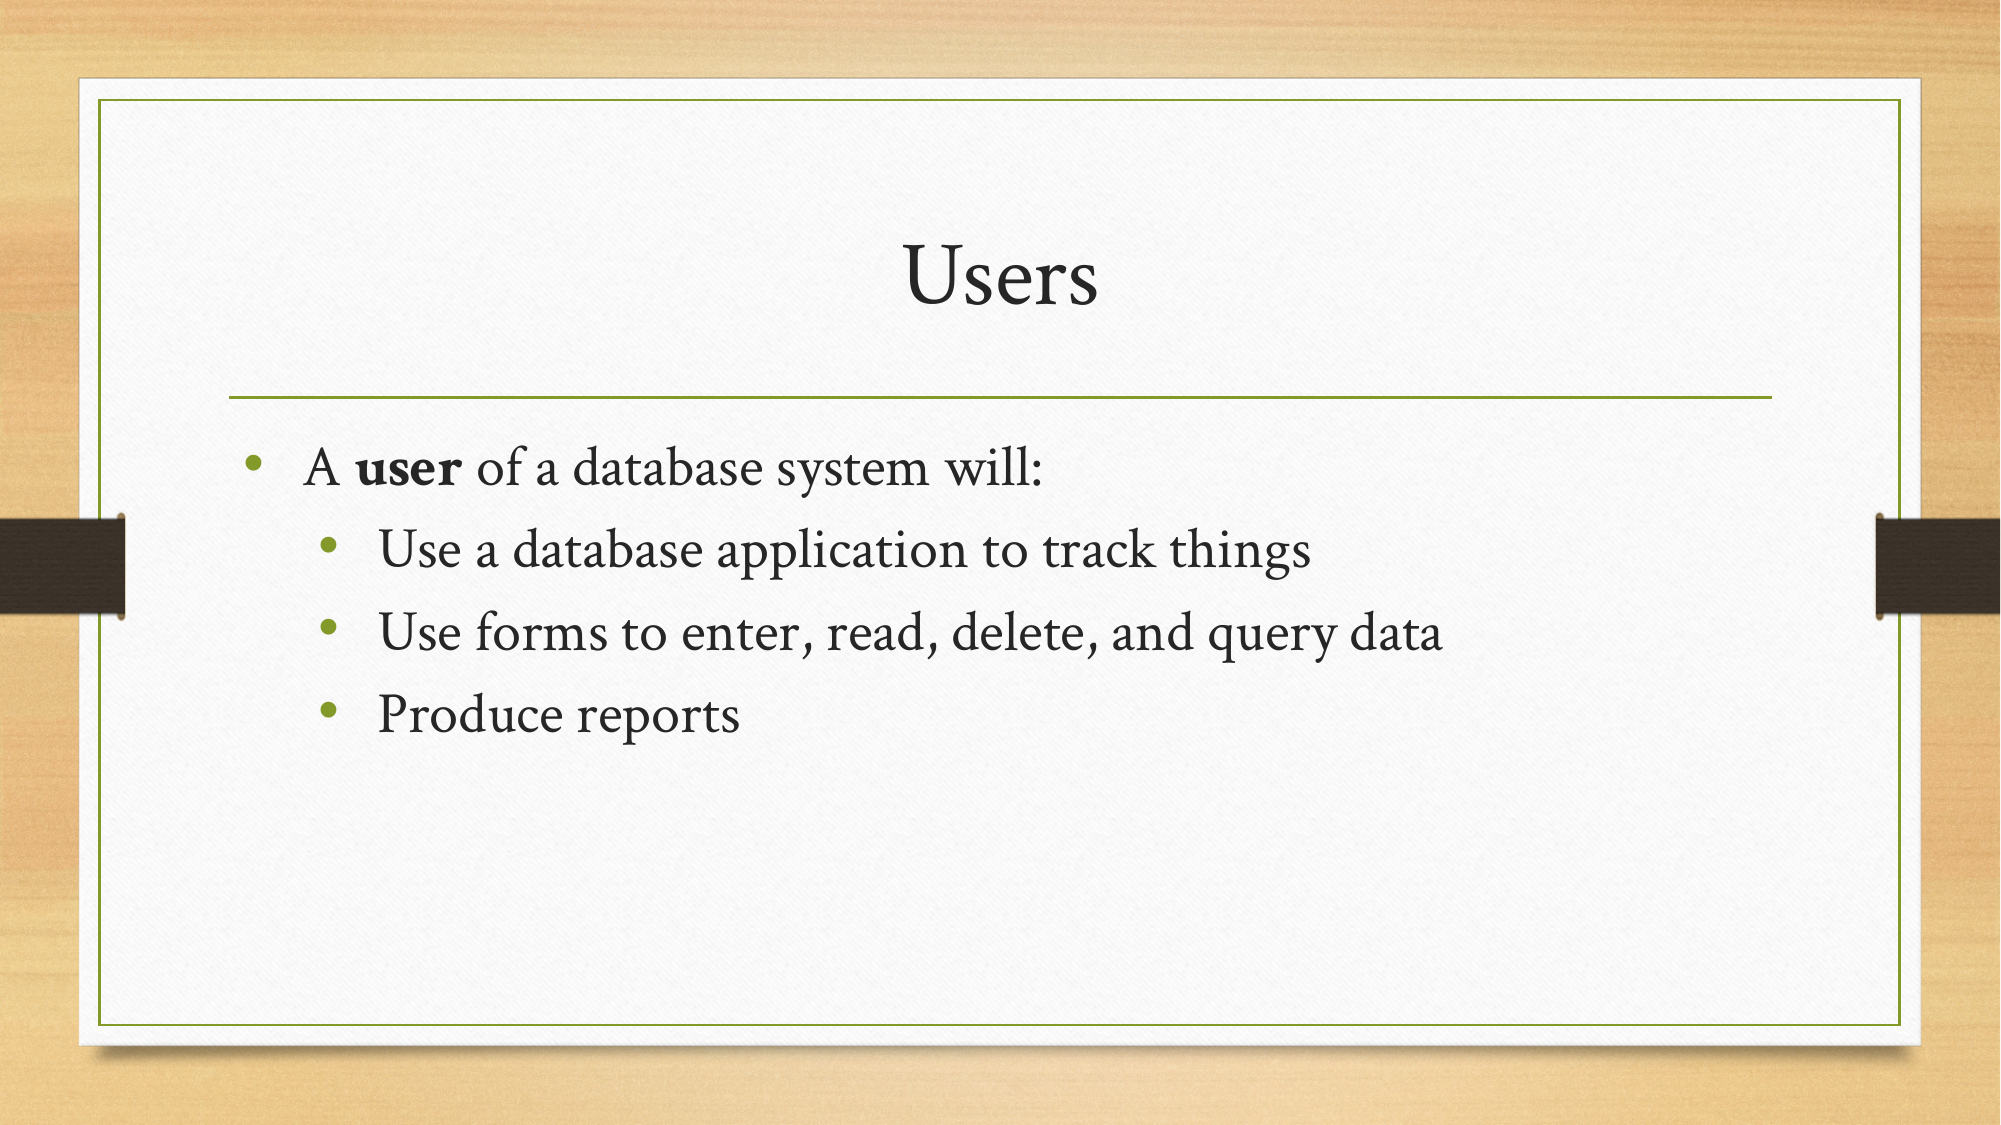

# Users
A user of a database system will:
Use a database application to track things
Use forms to enter, read, delete, and query data
Produce reports